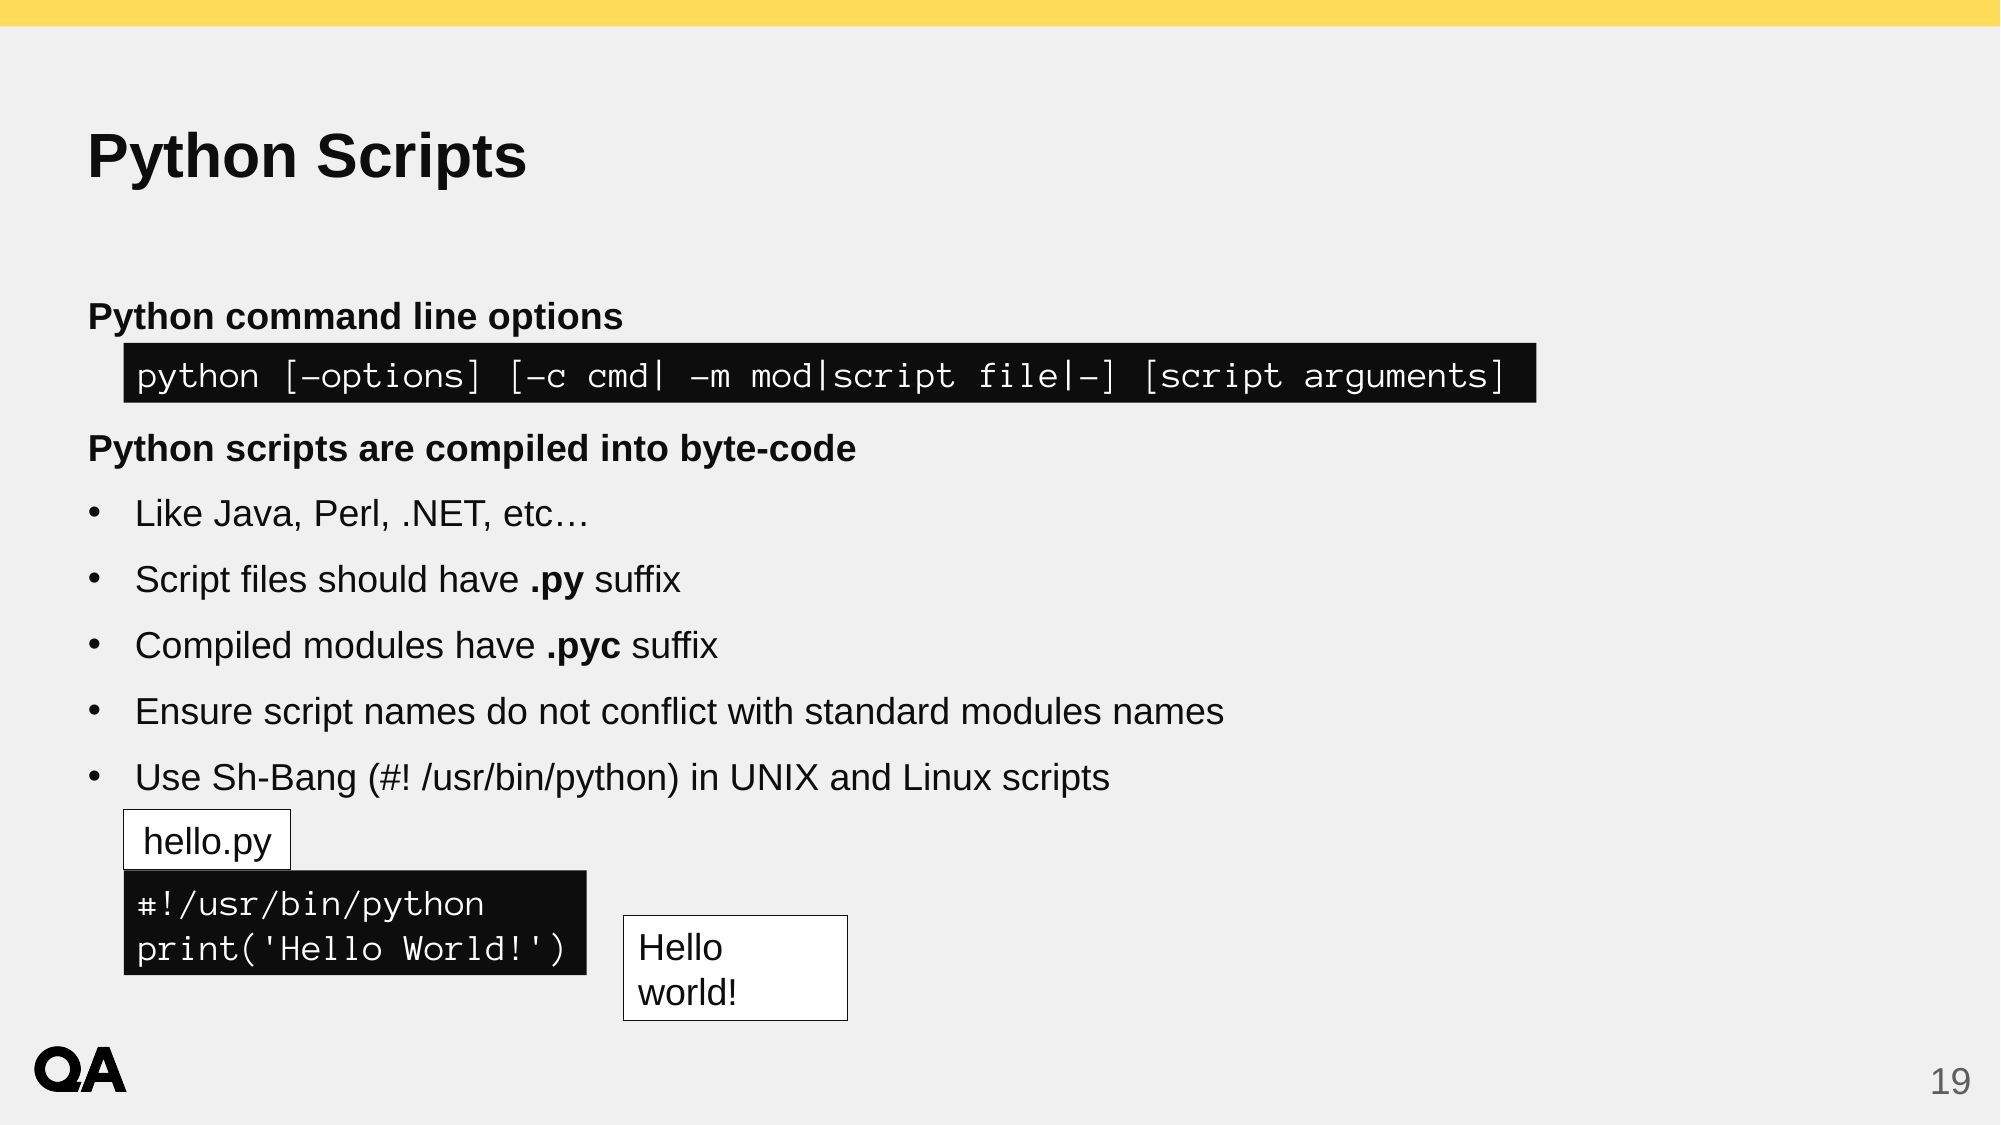

# Python Scripts
Python command line options

Python scripts are compiled into byte-code
Like Java, Perl, .NET, etc…
Script files should have .py suffix
Compiled modules have .pyc suffix
Ensure script names do not conflict with standard modules names
Use Sh-Bang (#! /usr/bin/python) in UNIX and Linux scripts

python [-options] [-c cmd| -m mod|script file|-] [script arguments]
hello.py
#!/usr/bin/python
print('Hello World!')
Hello world!
19